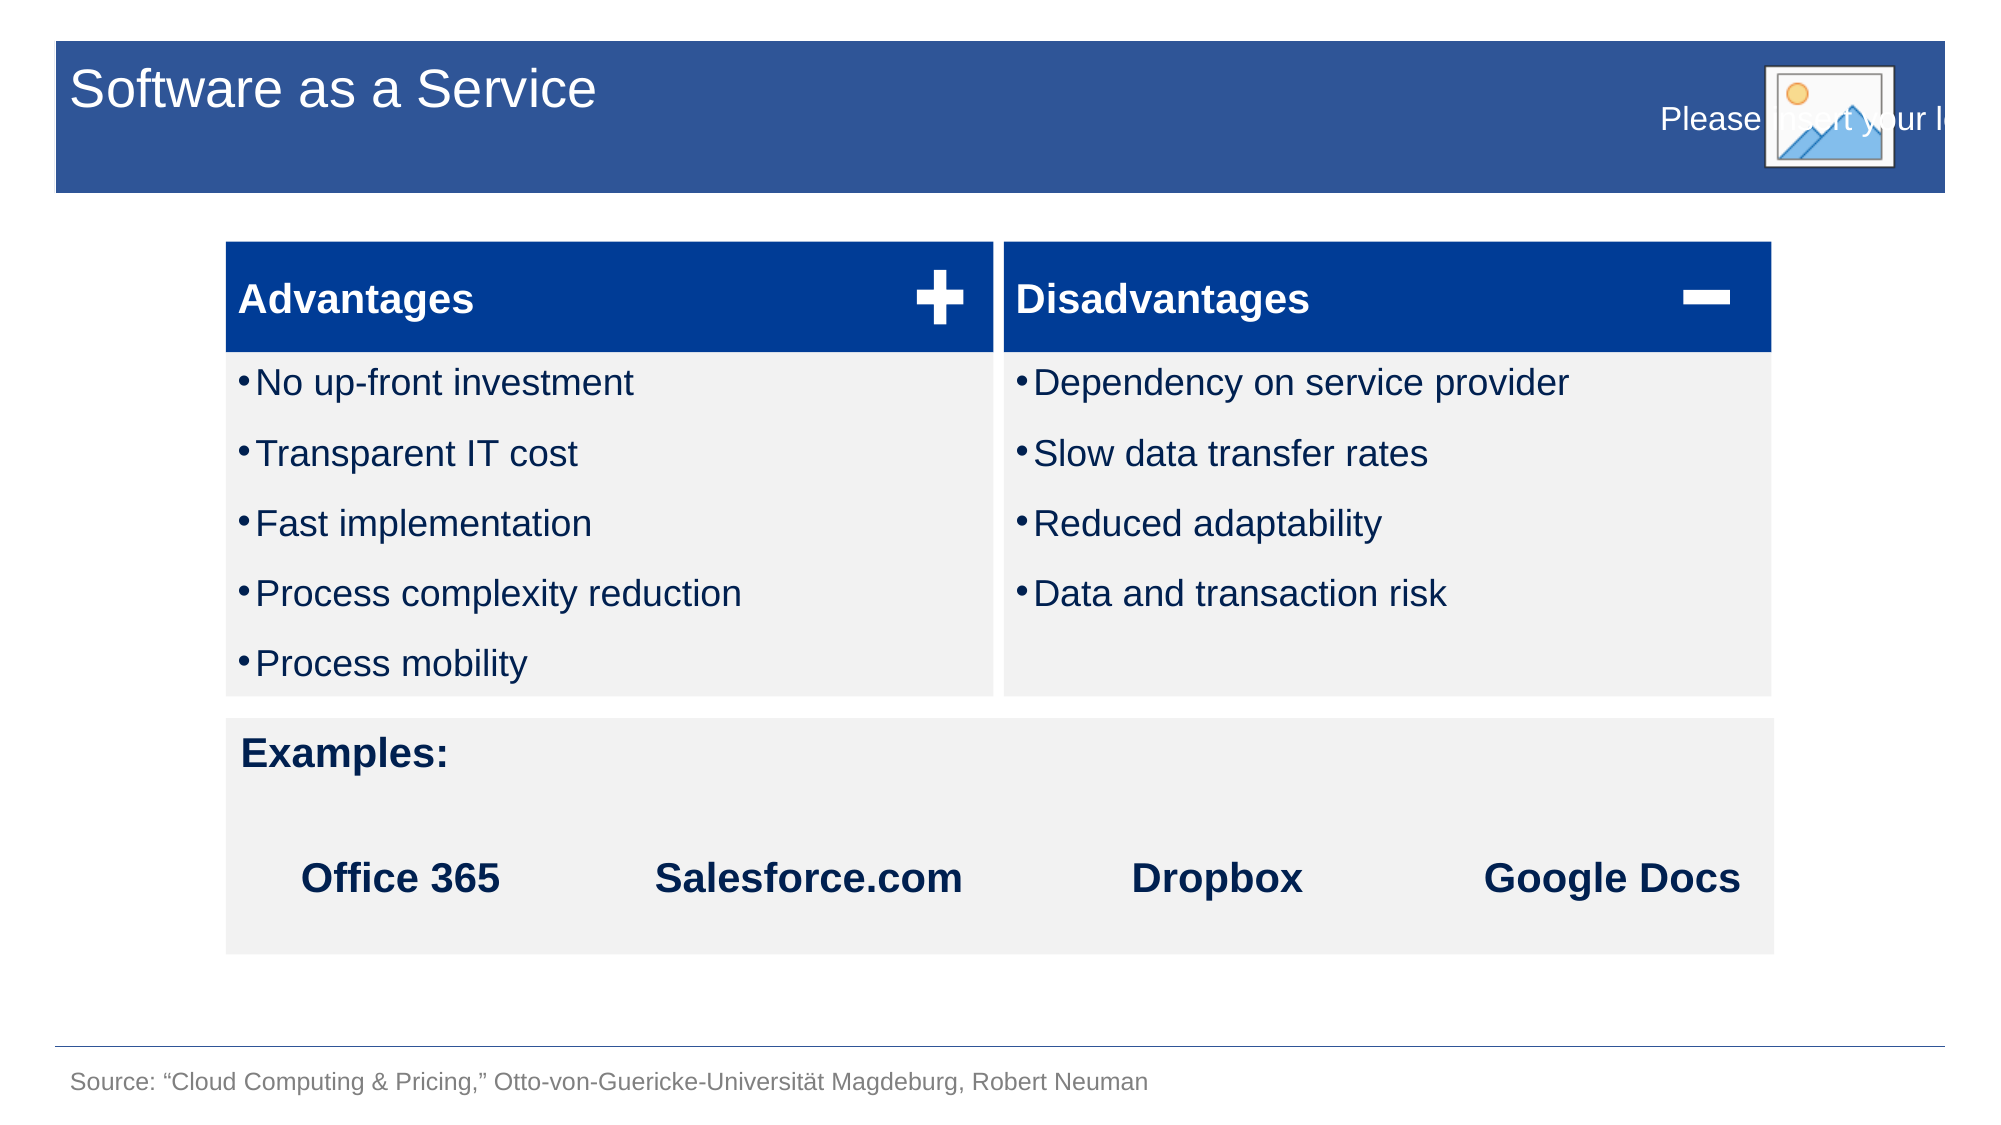

# Software as a Service

Advantages

No up-front investment
Transparent IT cost
Fast implementation
Process complexity reduction
Process mobility
Disadvantages

Dependency on service provider
Slow data transfer rates
Reduced adaptability
Data and transaction risk

Examples:
Office 365
Salesforce.com
Dropbox
Google Docs
Source: “Cloud Computing & Pricing,” Otto-von-Guericke-Universität Magdeburg, Robert Neuman​